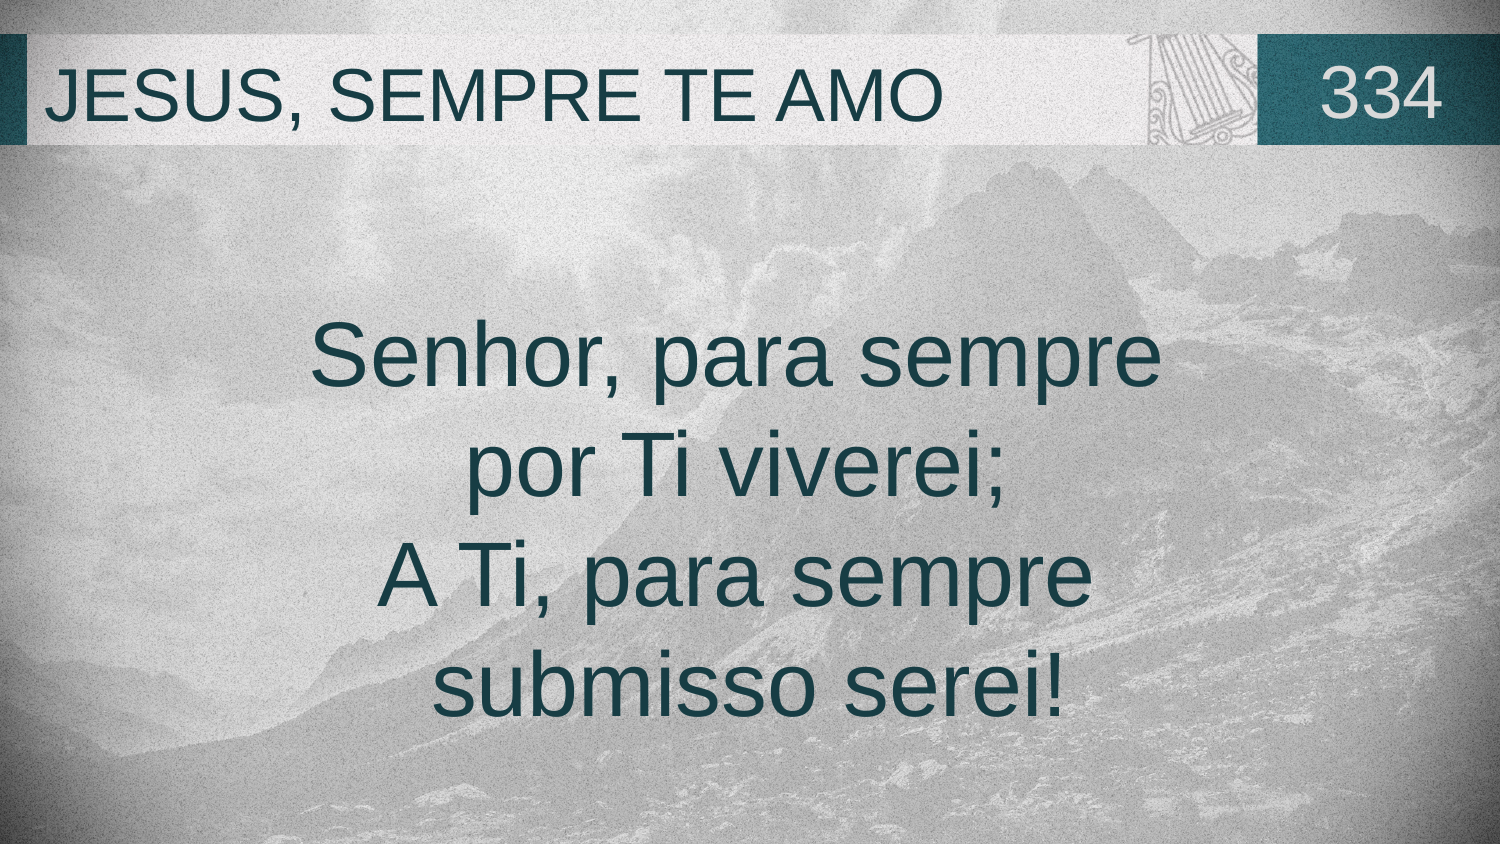

# JESUS, SEMPRE TE AMO
334
Senhor, para sempre
por Ti viverei;
A Ti, para sempre
submisso serei!